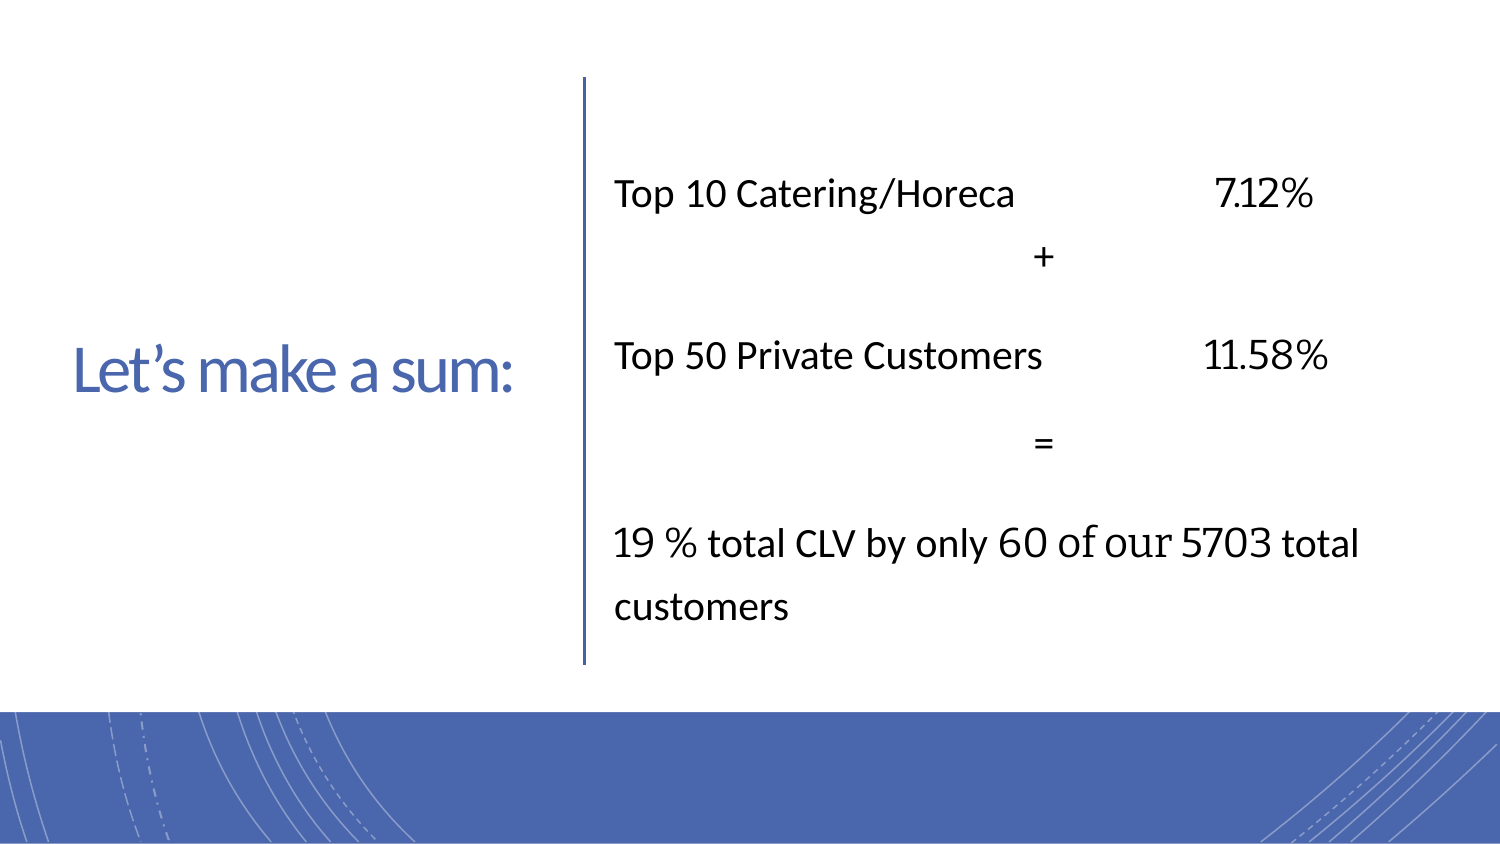

Top 10 Catering/Horeca                     7.12%
+
Top 50 Private Customers                 11.58%
=
19 % total CLV by only 60 of our 5703 total customers

# Let’s make a sum: